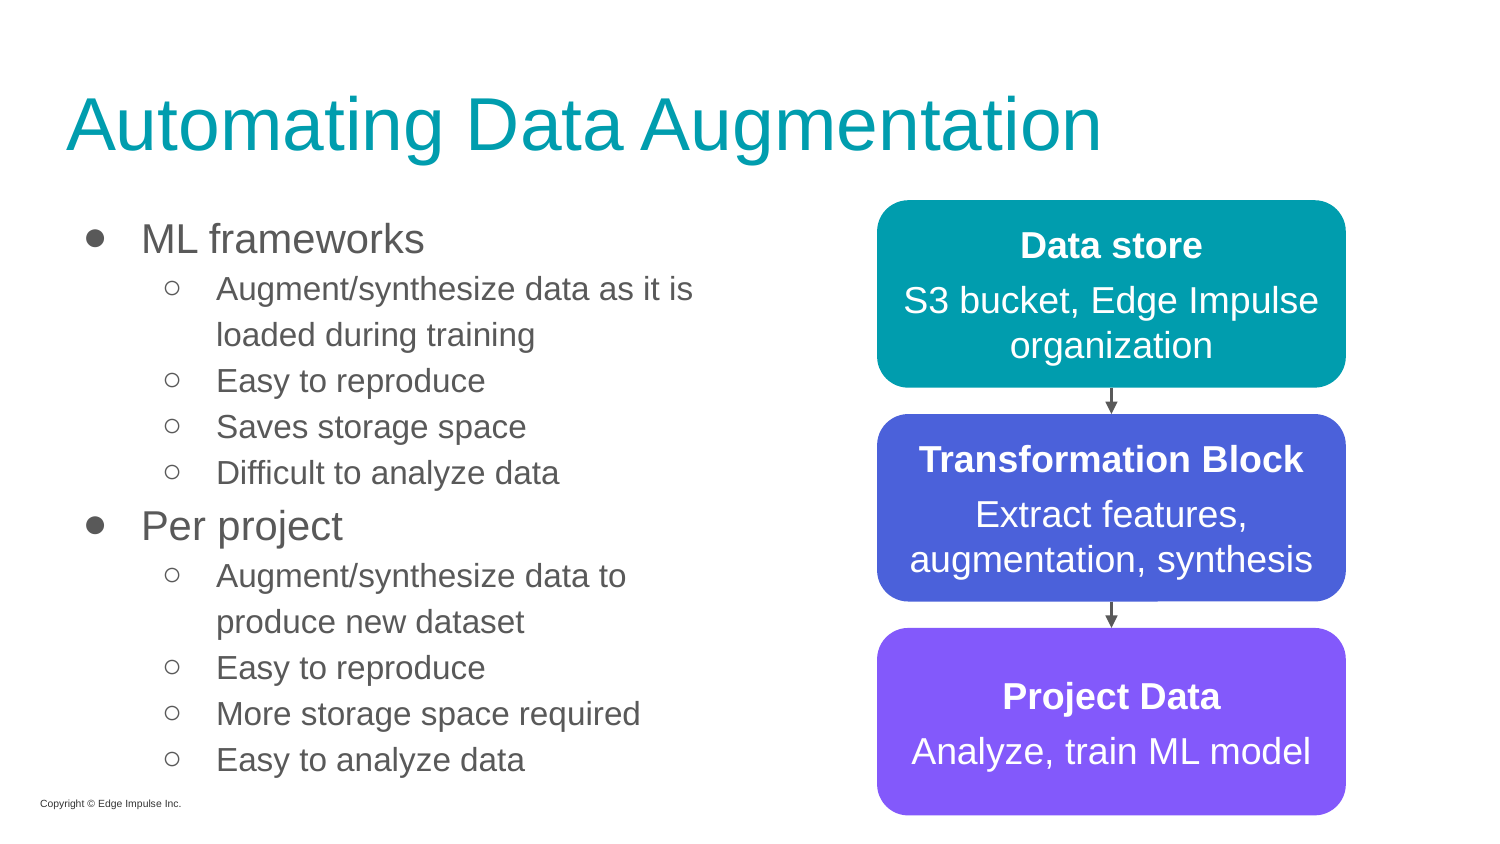

# Automating Data Augmentation
ML frameworks
Augment/synthesize data as it is loaded during training
Easy to reproduce
Saves storage space
Difficult to analyze data
Per project
Augment/synthesize data to produce new dataset
Easy to reproduce
More storage space required
Easy to analyze data
Data store

S3 bucket, Edge Impulse organization
Transformation Block

Extract features, augmentation, synthesis
Project Data

Analyze, train ML model